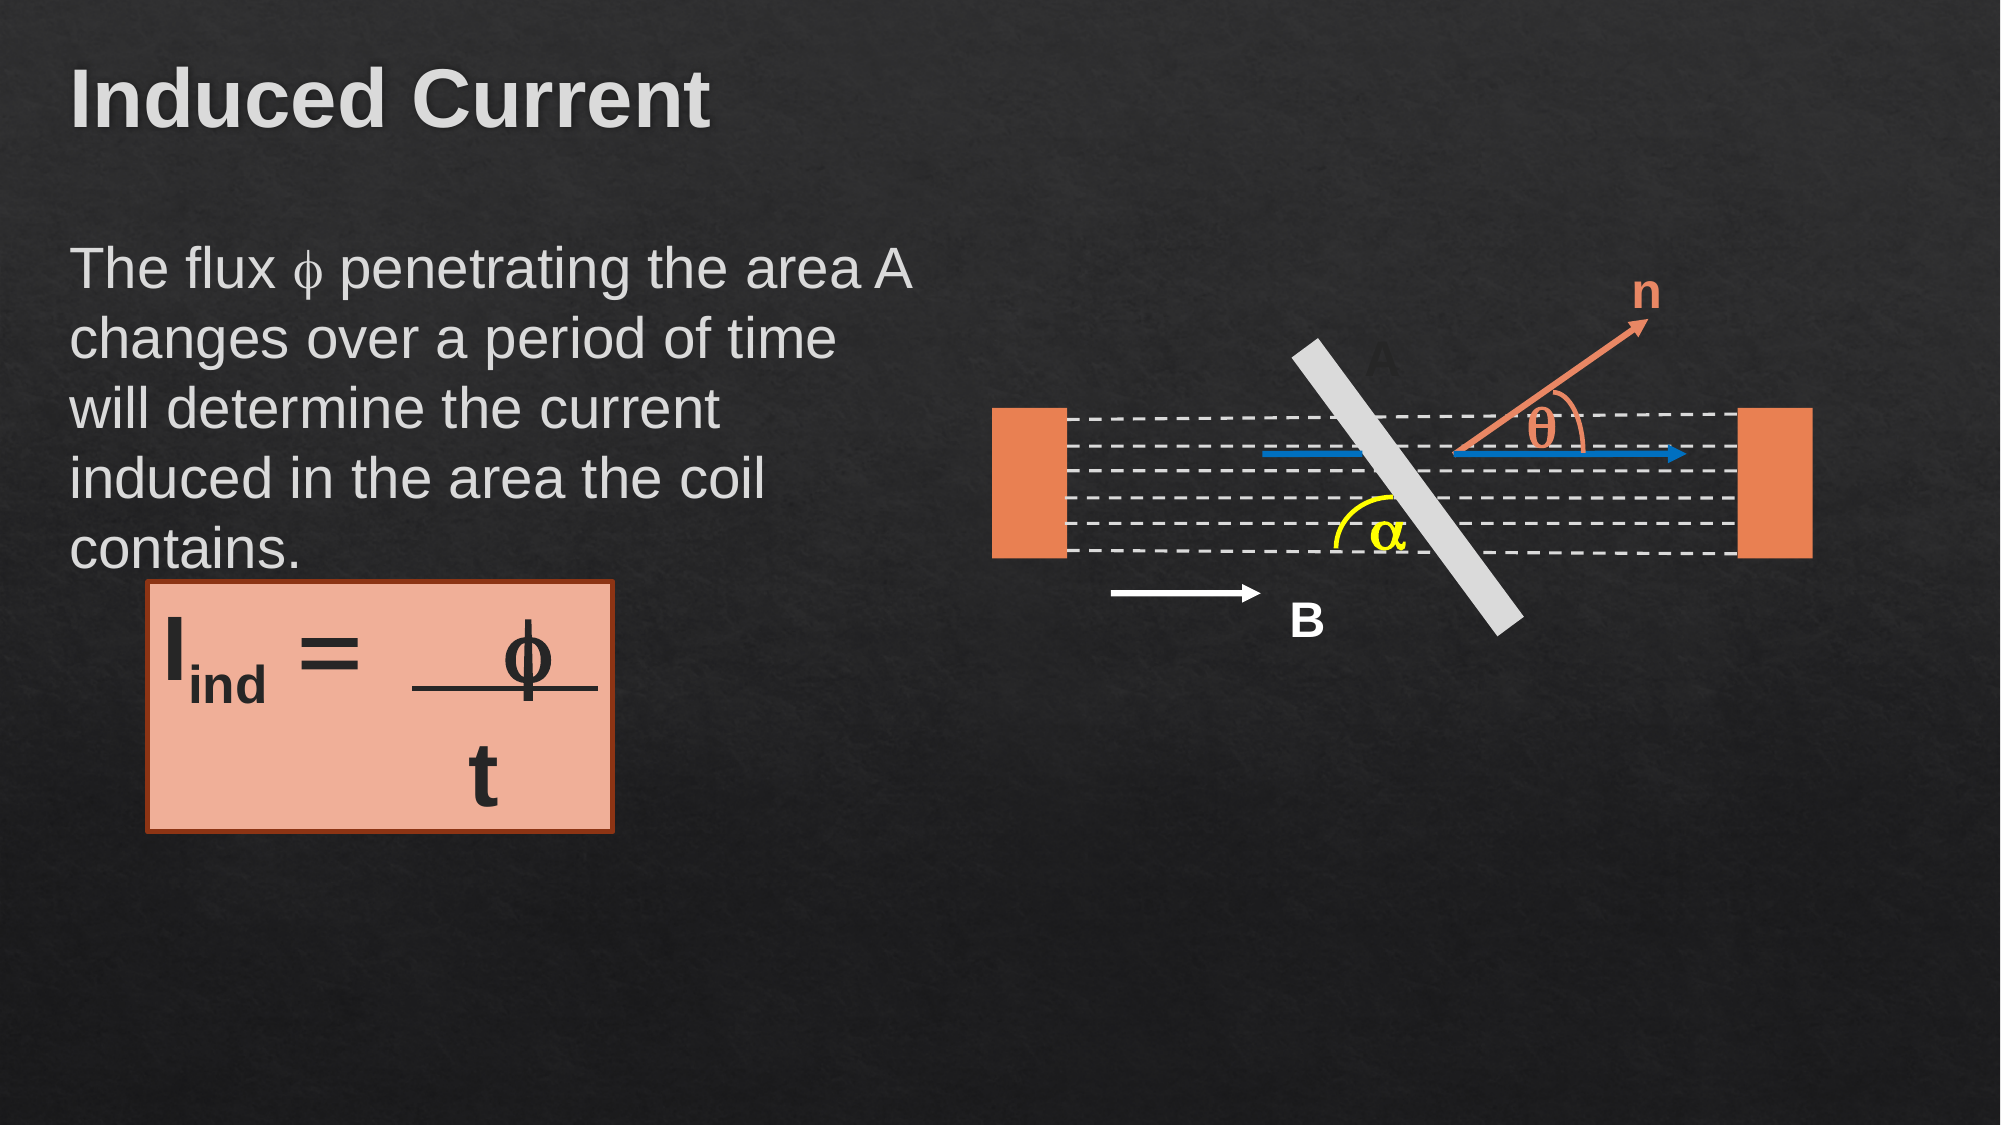

# Induced Current
The flux φ penetrating the area A changes over a period of time will determine the current induced in the area the coil contains.
n

A

θ

α

B

Iind =   φ
            t